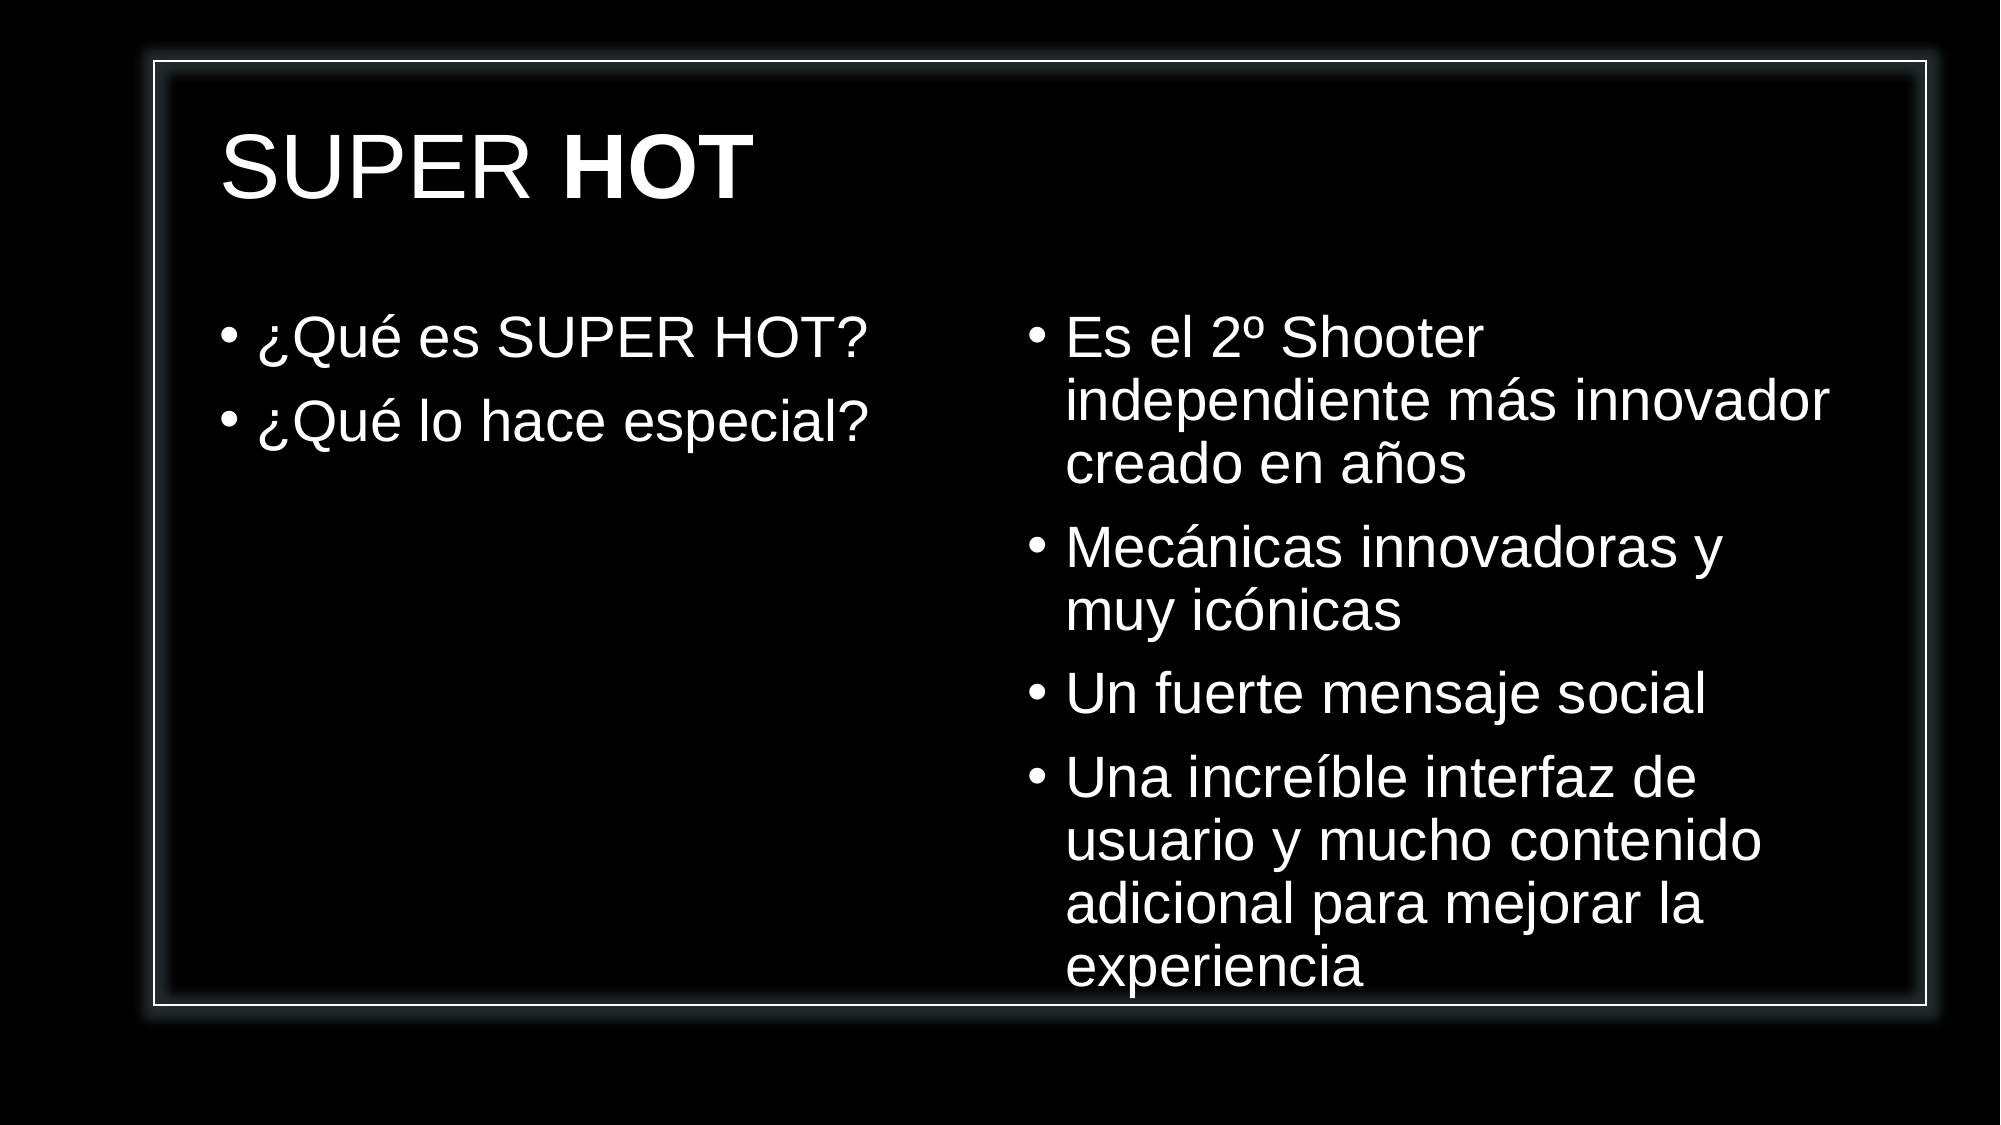

# SUPER HOT

¿Qué es SUPER HOT?
¿Qué lo hace especial?
Es el 2º Shooter independiente más innovador creado en años
Mecánicas innovadoras y muy icónicas
Un fuerte mensaje social
Una increíble interfaz de usuario y mucho contenido adicional para mejorar la experiencia